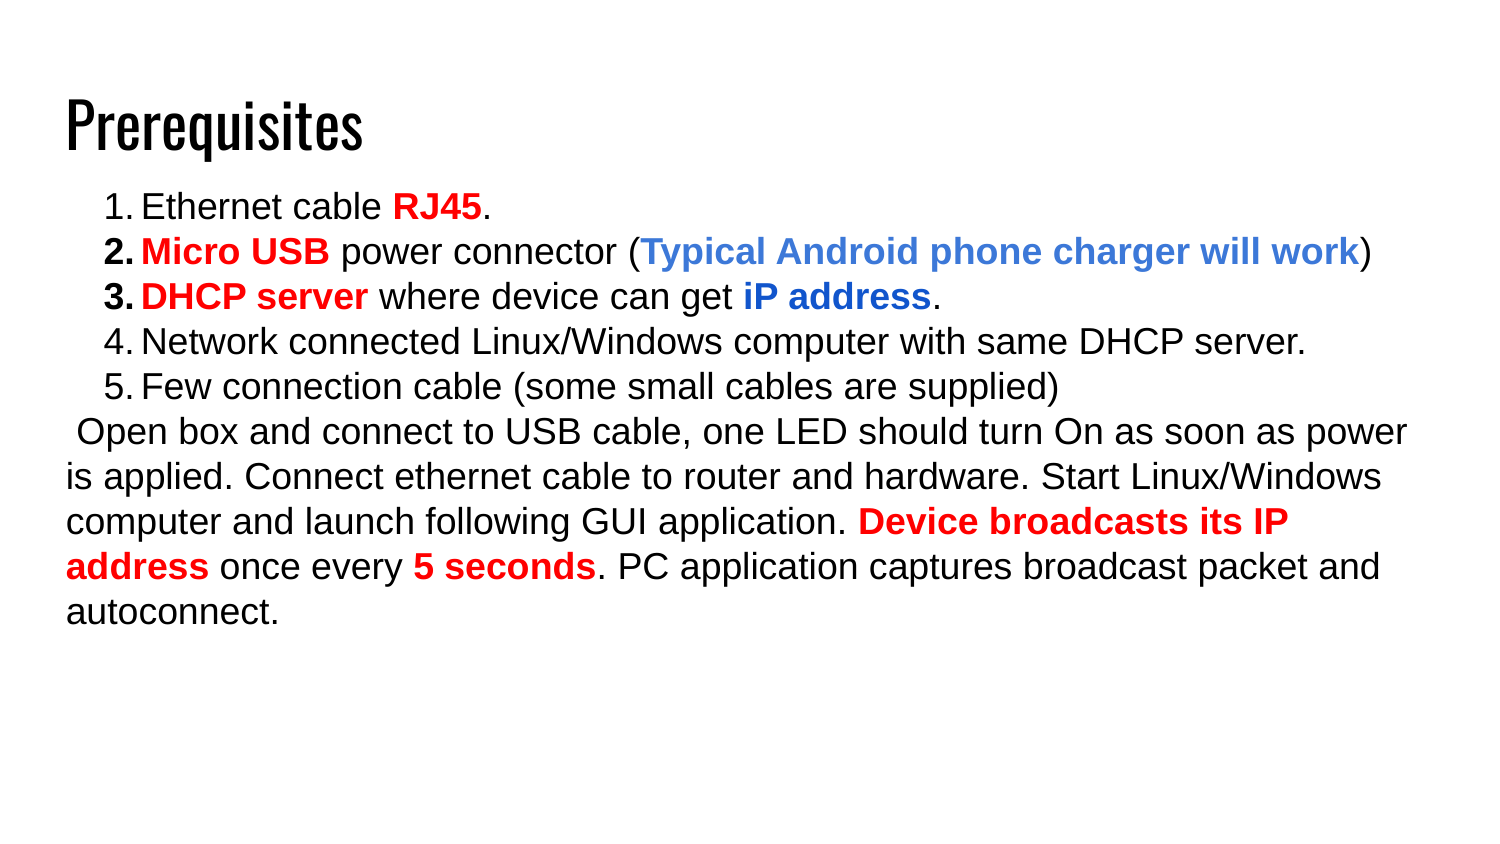

Prerequisites

Ethernet cable RJ45.
Micro USB power connector (Typical Android phone charger will work)
DHCP server where device can get iP address.
Network connected Linux/Windows computer with same DHCP server.
Few connection cable (some small cables are supplied)
 Open box and connect to USB cable, one LED should turn On as soon as power is applied. Connect ethernet cable to router and hardware. Start Linux/Windows computer and launch following GUI application. Device broadcasts its IP address once every 5 seconds. PC application captures broadcast packet and autoconnect.